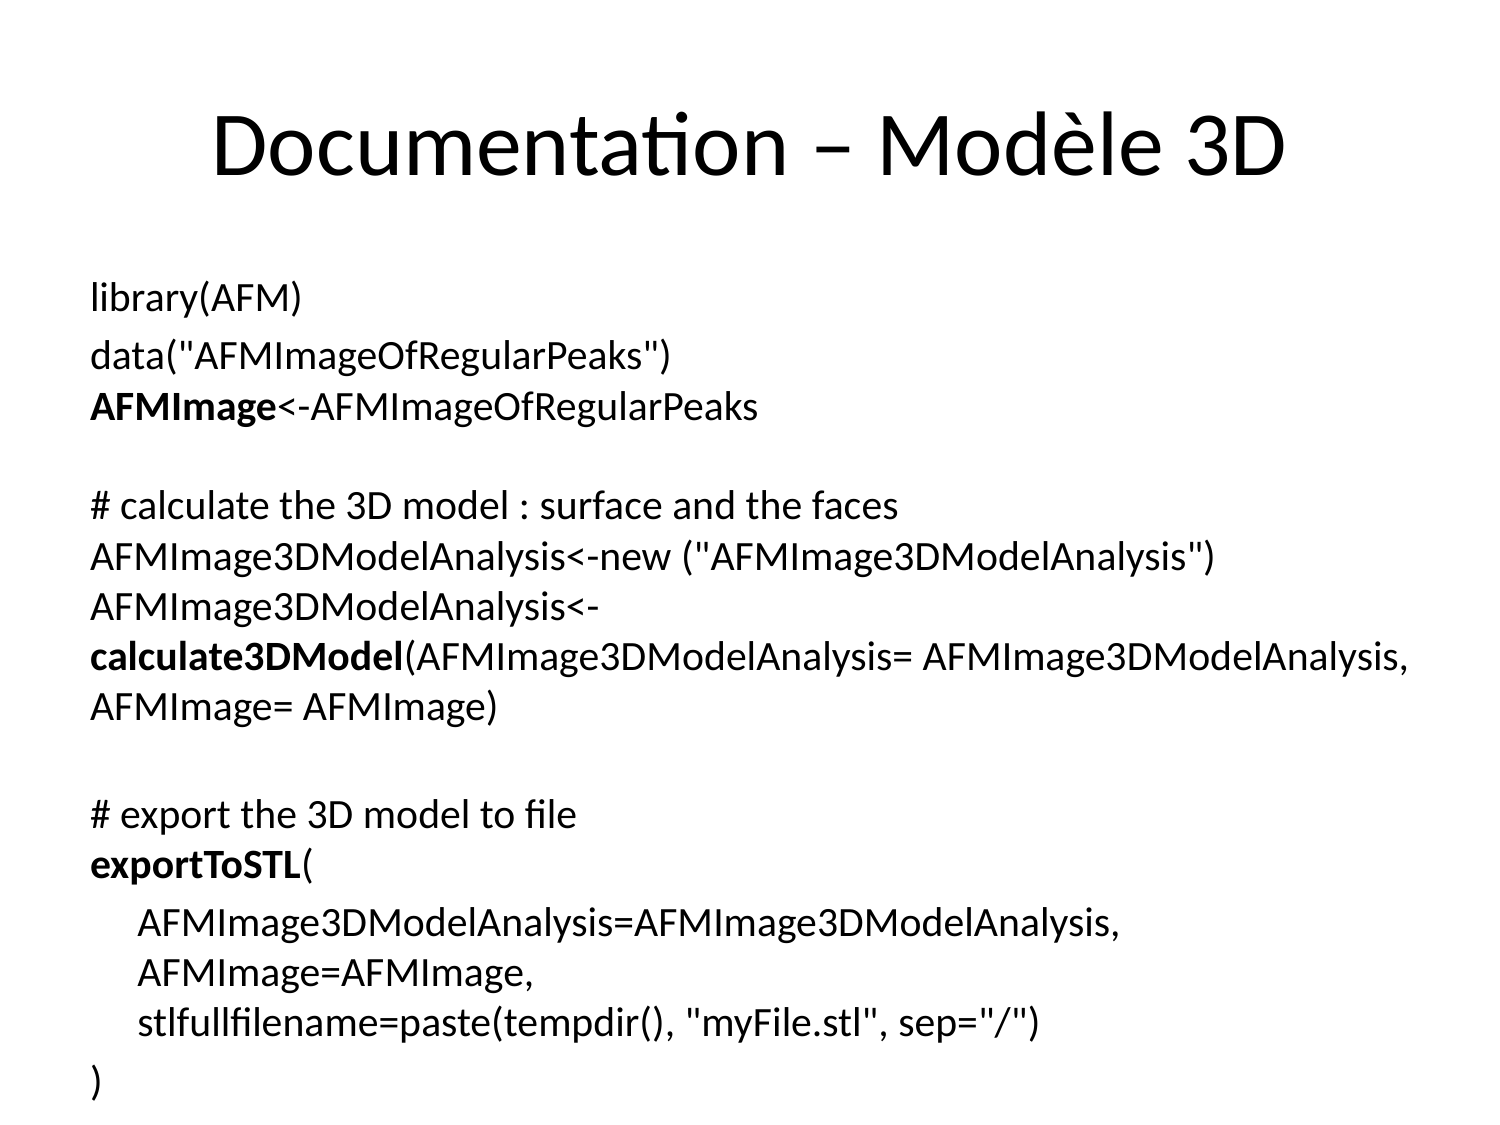

# Documentation – Modèle 3D
library(AFM)
data("AFMImageOfRegularPeaks")
AFMImage<-AFMImageOfRegularPeaks
# calculate the 3D model : surface and the faces
AFMImage3DModelAnalysis<-new ("AFMImage3DModelAnalysis")
AFMImage3DModelAnalysis<-calculate3DModel(AFMImage3DModelAnalysis= AFMImage3DModelAnalysis, AFMImage= AFMImage)
# export the 3D model to file
exportToSTL(
     AFMImage3DModelAnalysis=AFMImage3DModelAnalysis,
     AFMImage=AFMImage,
     stlfullfilename=paste(tempdir(), "myFile.stl", sep="/")
)